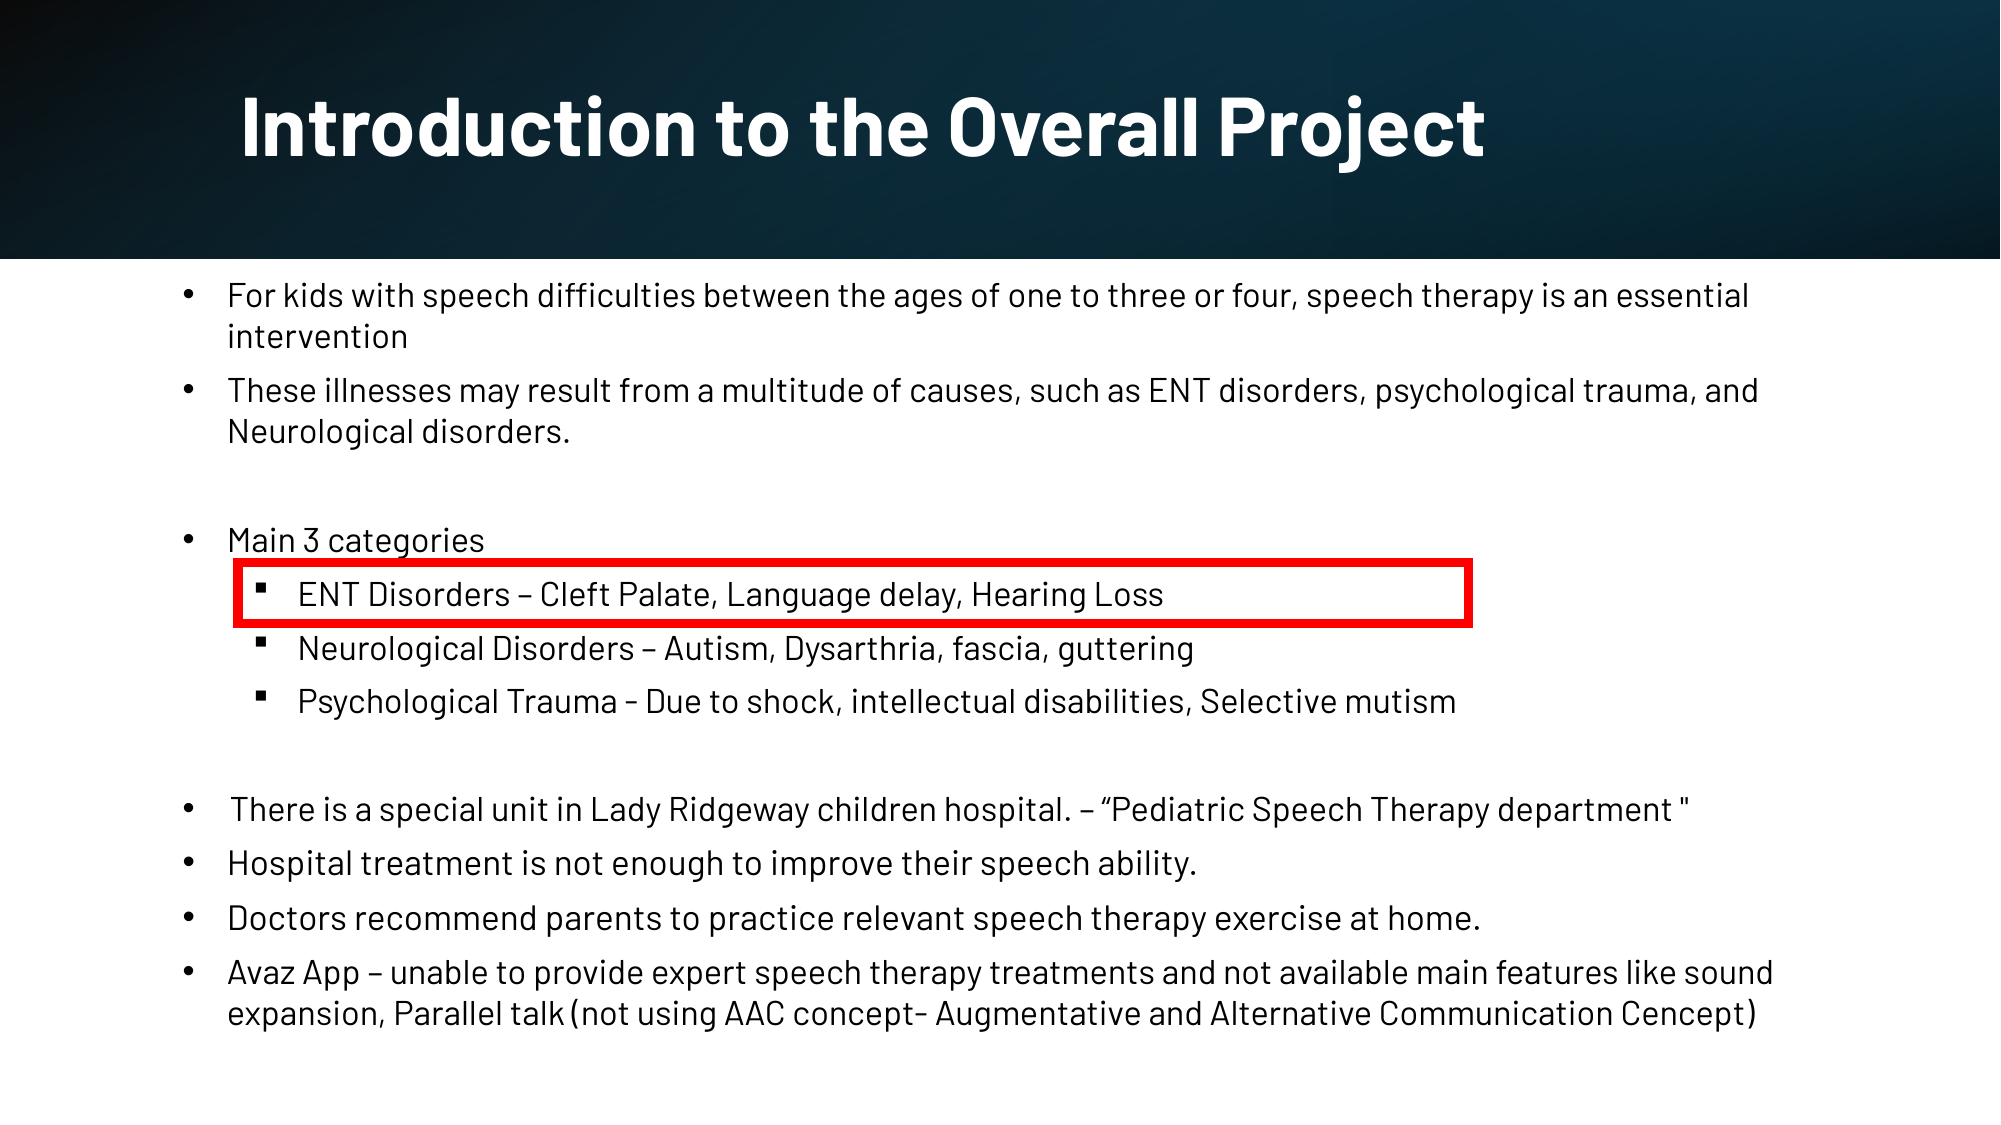

# Introduction to the Overall Project

For kids with speech difficulties between the ages of one to three or four, speech therapy is an essential intervention
These illnesses may result from a multitude of causes, such as ENT disorders, psychological trauma, and Neurological disorders.

Main 3 categories
ENT Disorders – Cleft Palate, Language delay, Hearing Loss
Neurological Disorders – Autism, Dysarthria, fascia, guttering
Psychological Trauma - Due to shock, intellectual disabilities, Selective mutism

There is a special unit in Lady Ridgeway children hospital. – “Pediatric Speech Therapy department "
Hospital treatment is not enough to improve their speech ability.
Doctors recommend parents to practice relevant speech therapy exercise at home.
Avaz App – unable to provide expert speech therapy treatments and not available main features like sound expansion, Parallel talk (not using AAC concept- Augmentative and Alternative Communication Cencept)